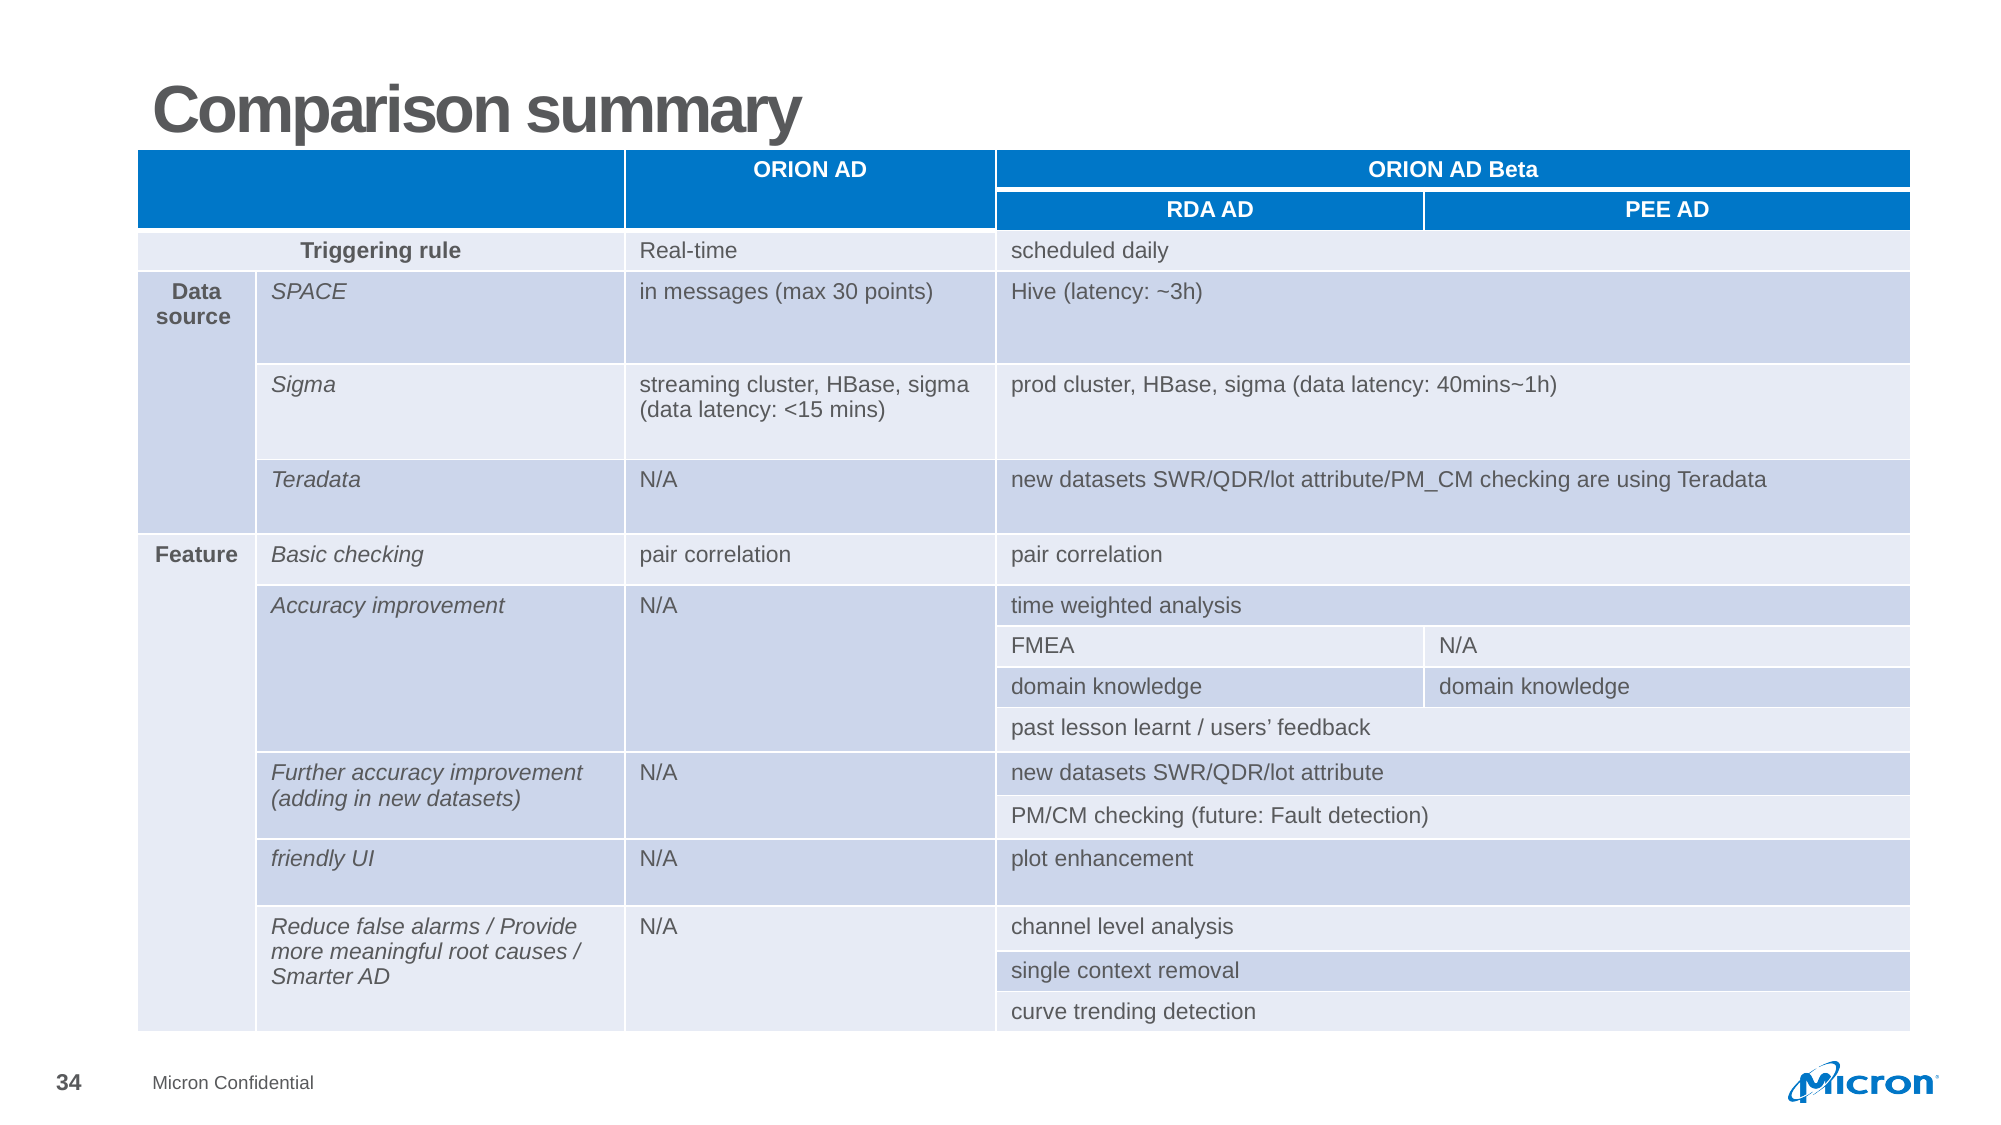

# Comparison summary
|  |  | ORION AD | ORION AD Beta |  |
| --- | --- | --- | --- | --- |
|  |  |  | RDA AD | PEE AD |
| Triggering rule |  | Real-time | scheduled daily |  |
| Data source | SPACE | in messages (max 30 points) | Hive (latency: ~3h) |  |
|  | Sigma | streaming cluster, HBase, sigma (data latency: <15 mins) | prod cluster, HBase, sigma (data latency: 40mins~1h) |  |
|  | Teradata | N/A | new datasets SWR/QDR/lot attribute/PM\_CM checking are using Teradata |  |
| Feature | Basic checking | pair correlation | pair correlation |  |
|  | Accuracy improvement | N/A | time weighted analysis |  |
|  |  |  | FMEA | N/A |
|  |  |  | domain knowledge | domain knowledge |
|  |  |  | past lesson learnt / users’ feedback |  |
|  | Further accuracy improvement (adding in new datasets) | N/A | new datasets SWR/QDR/lot attribute |  |
|  |  |  | PM/CM checking (future: Fault detection) |  |
|  | friendly UI | N/A | plot enhancement |  |
|  | Reduce false alarms / Provide more meaningful root causes / Smarter AD | N/A | channel level analysis |  |
|  |  |  | single context removal |  |
|  |  |  | curve trending detection |  |
Micron Confidential
34